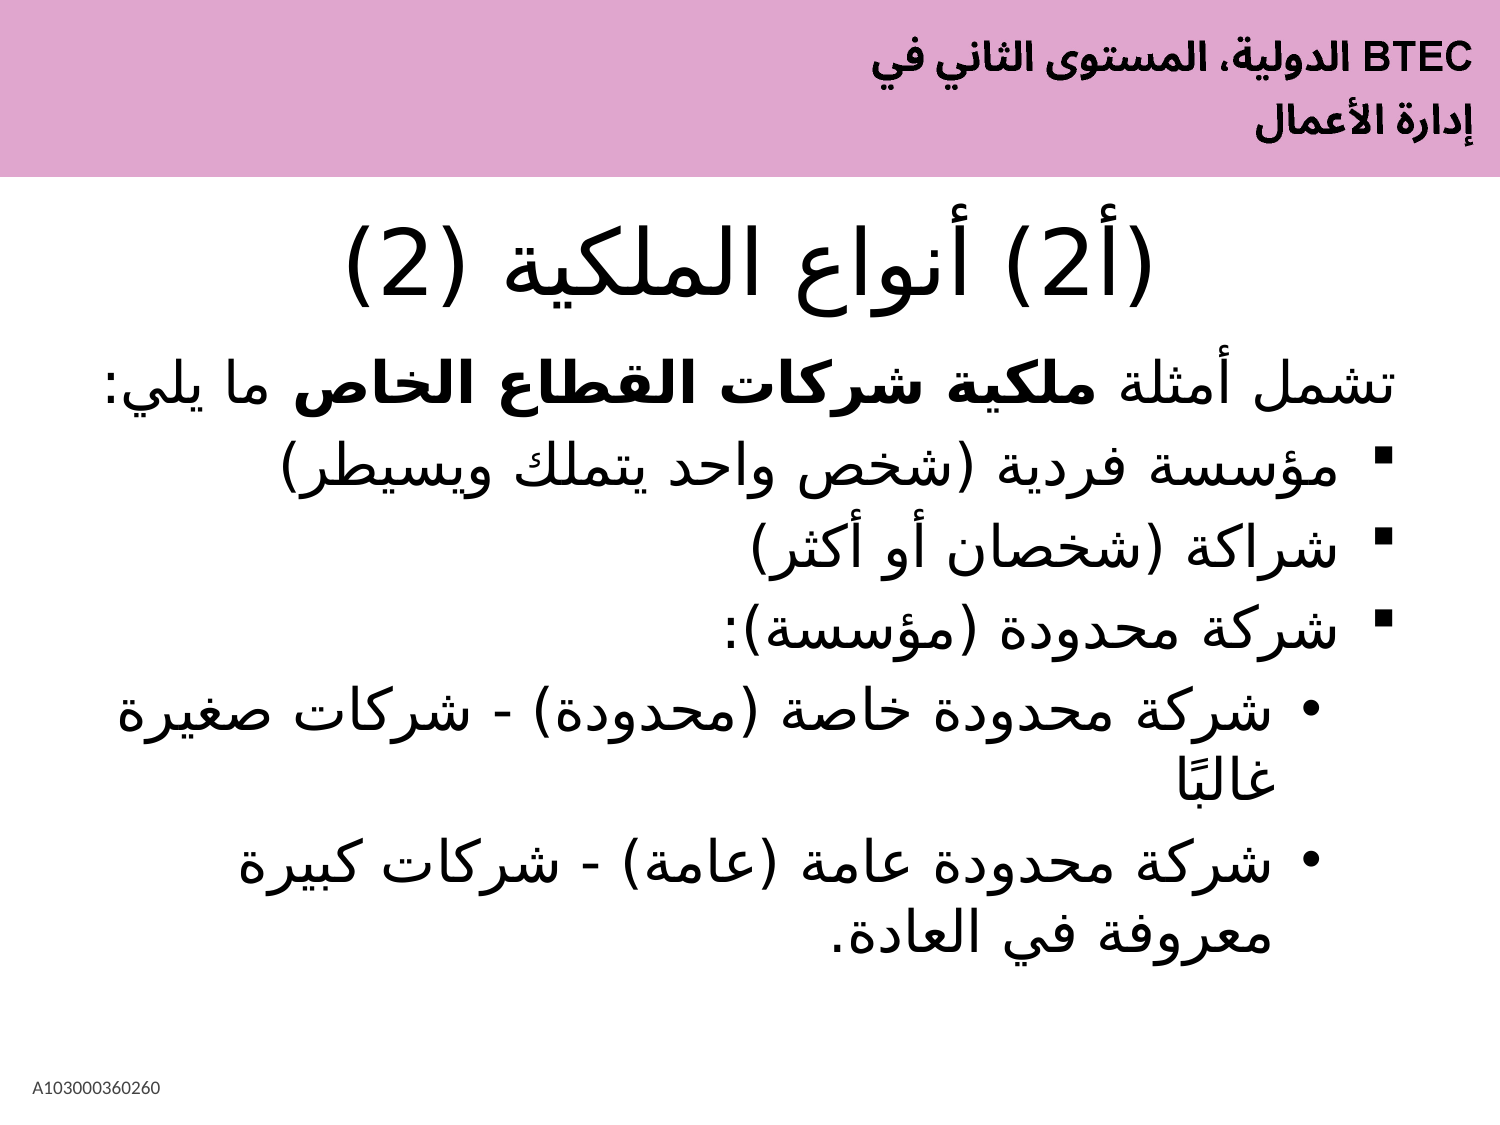

# (أ2) أنواع الملكية (2)
تشمل أمثلة ملكية شركات القطاع الخاص ما يلي:
مؤسسة فردية (شخص واحد يتملك ويسيطر)
شراكة (شخصان أو أكثر)
شركة محدودة (مؤسسة):
شركة محدودة خاصة (محدودة) - شركات صغيرة غالبًا
شركة محدودة عامة (عامة) - شركات كبيرة معروفة في العادة.
A103000360260